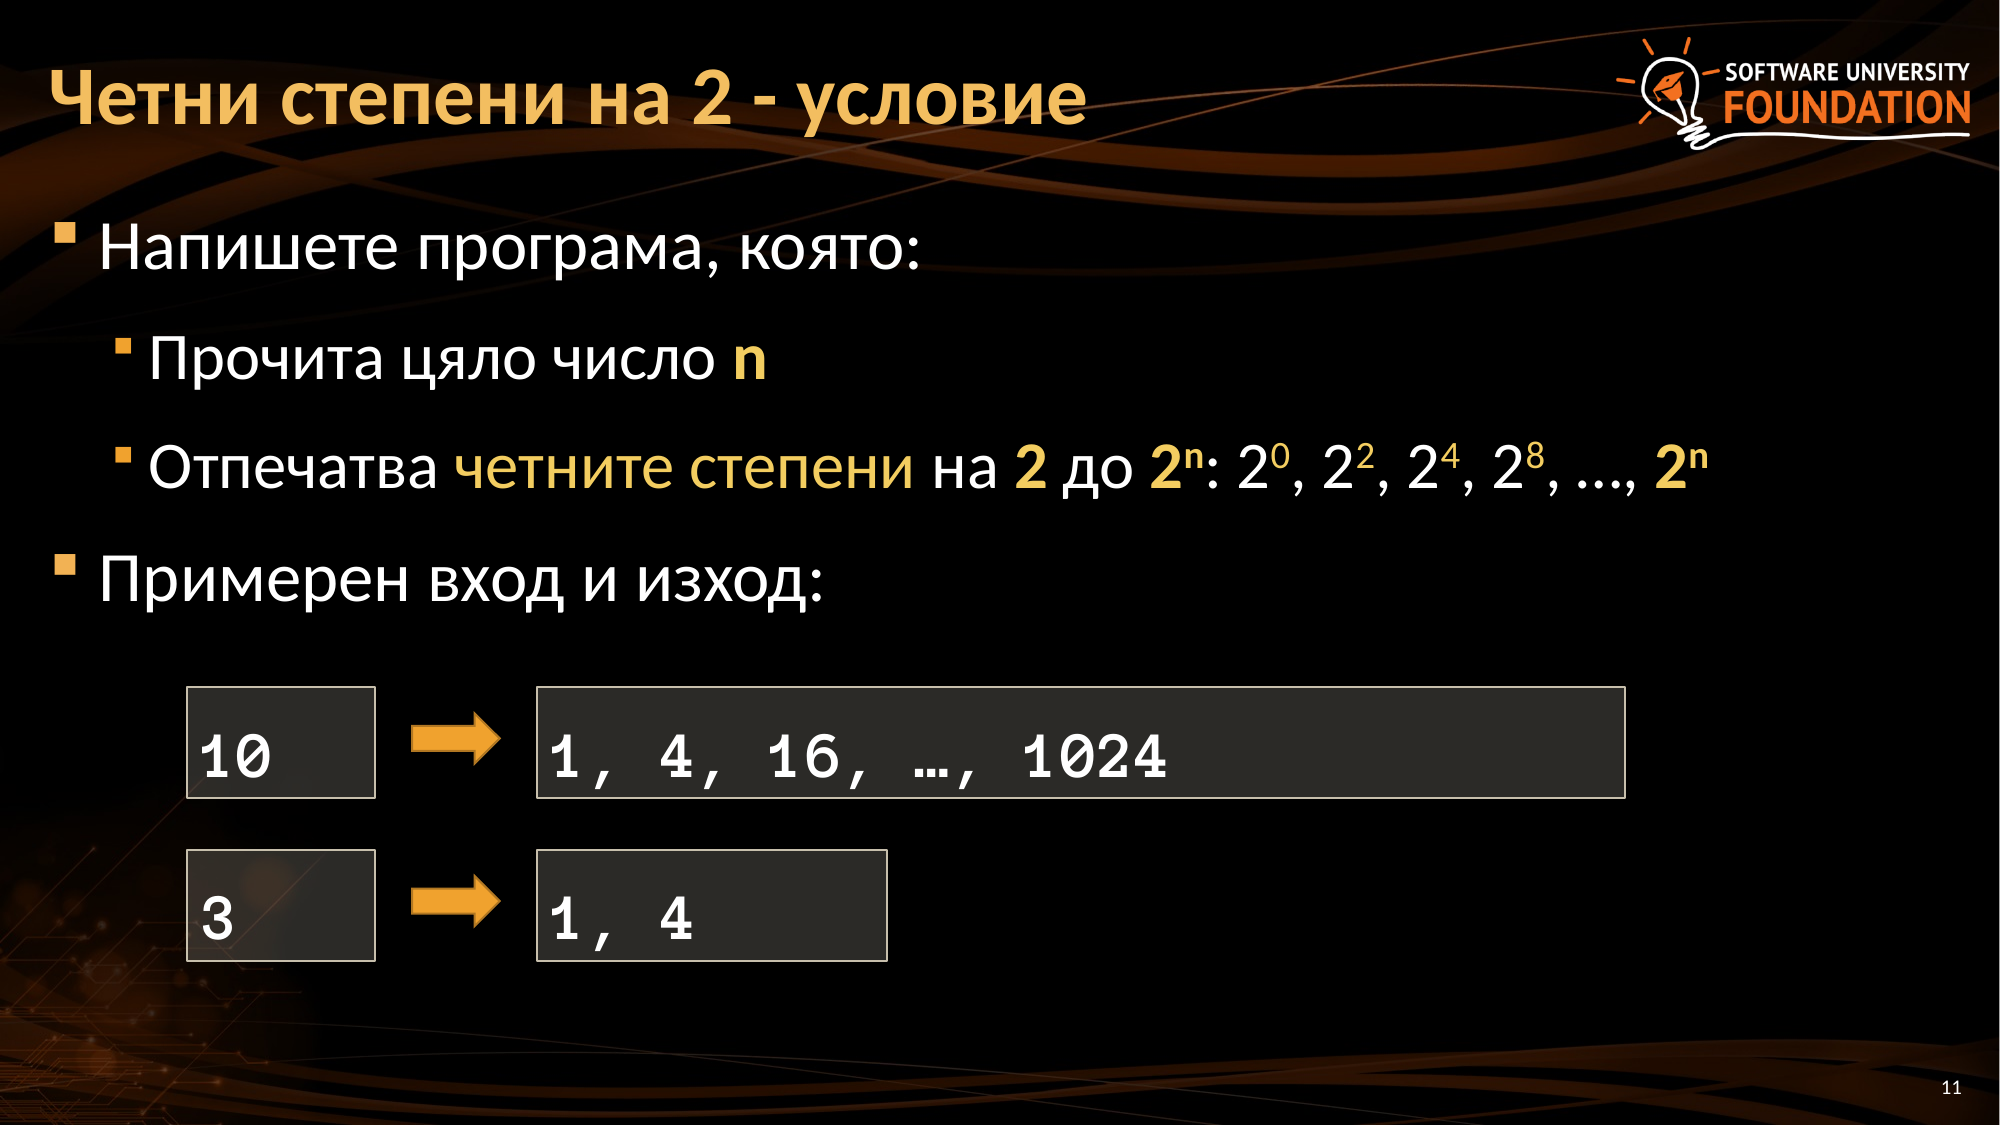

# Четни степени на 2 - условие
Напишете програма, която:
Прочита цяло число n
Отпечатва четните степени на 2 до 2n: 20, 22, 24, 28, …, 2n
Примерен вход и изход:

10
1, 4, 16, …, 1024

3
1, 4

11